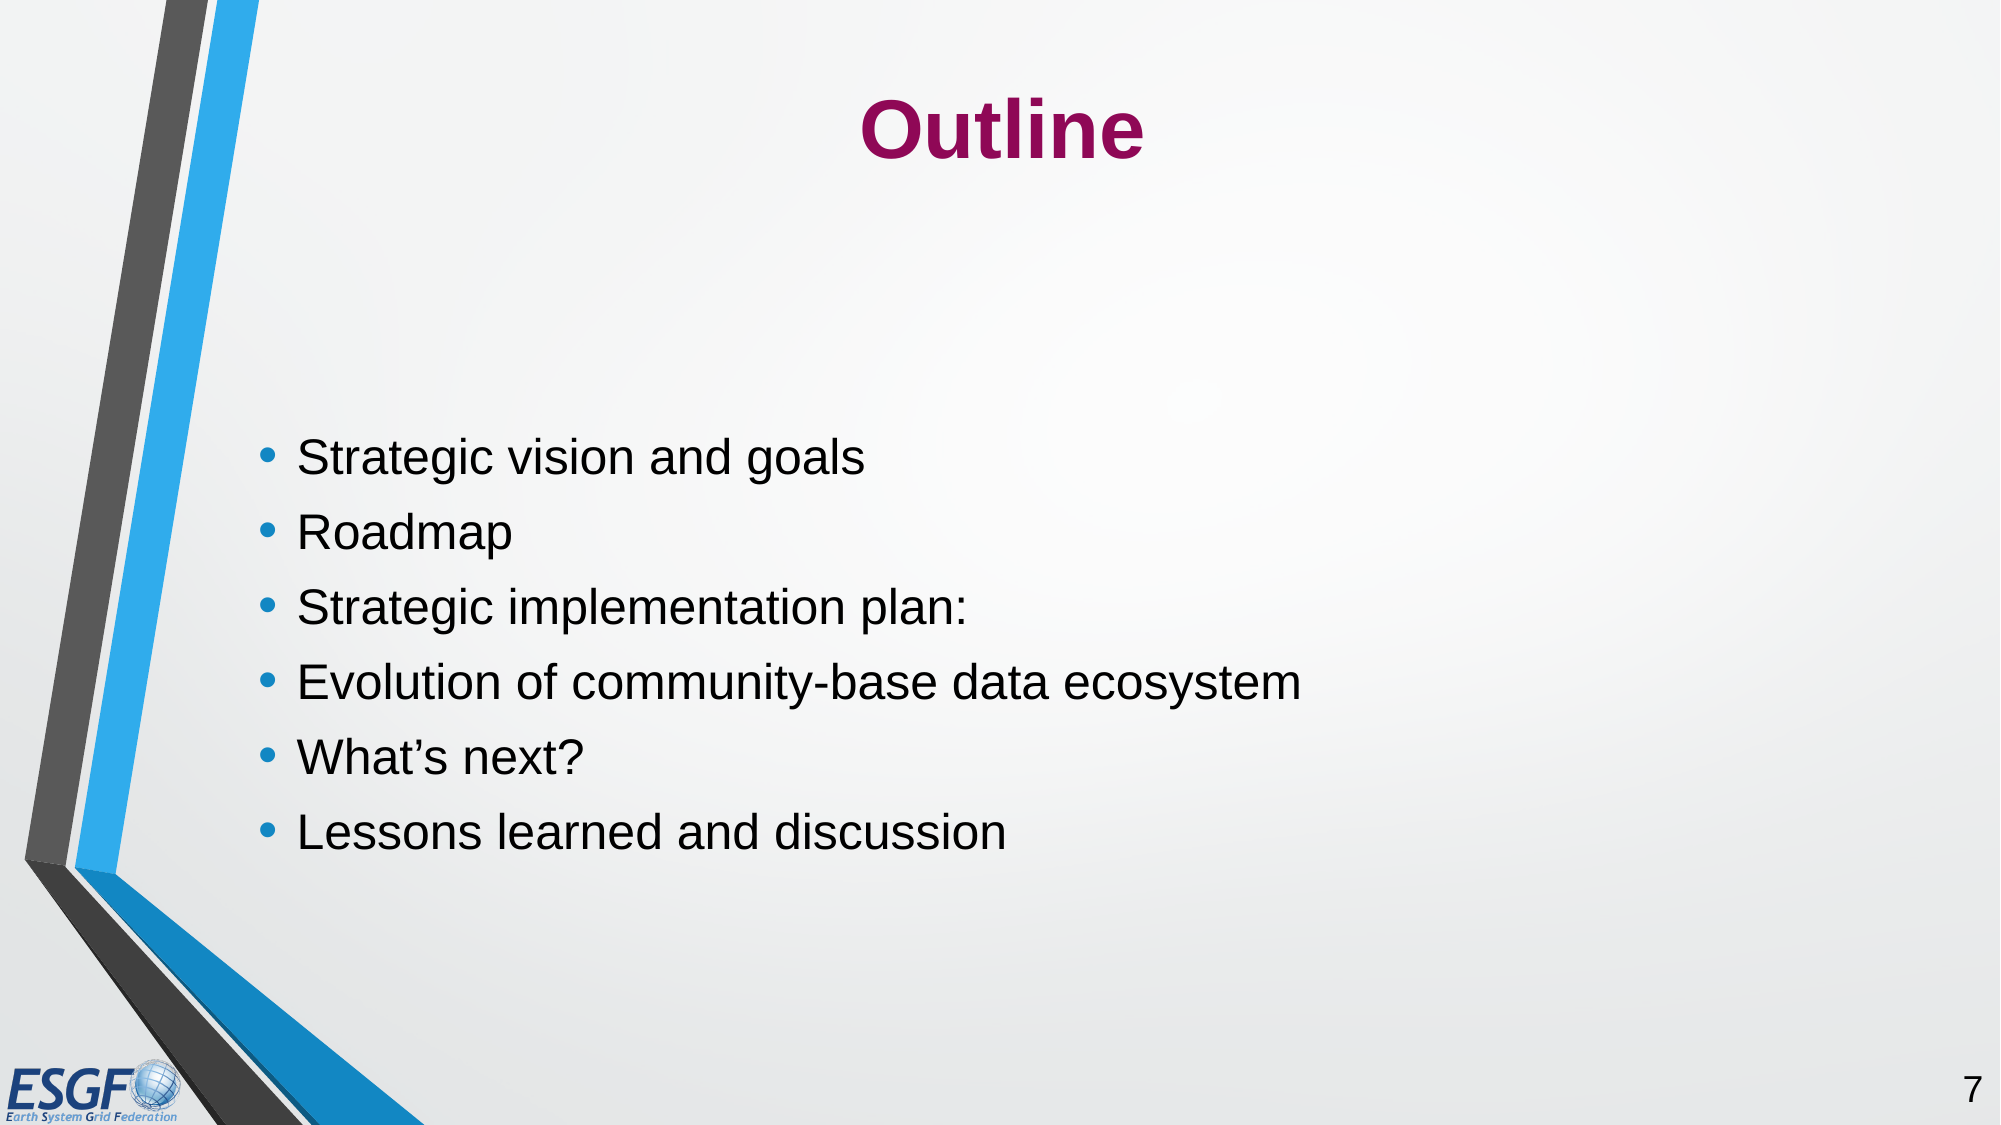

# Outline
Strategic vision and goals
Roadmap
Strategic implementation plan:
Evolution of community-base data ecosystem
What’s next?
Lessons learned and discussion